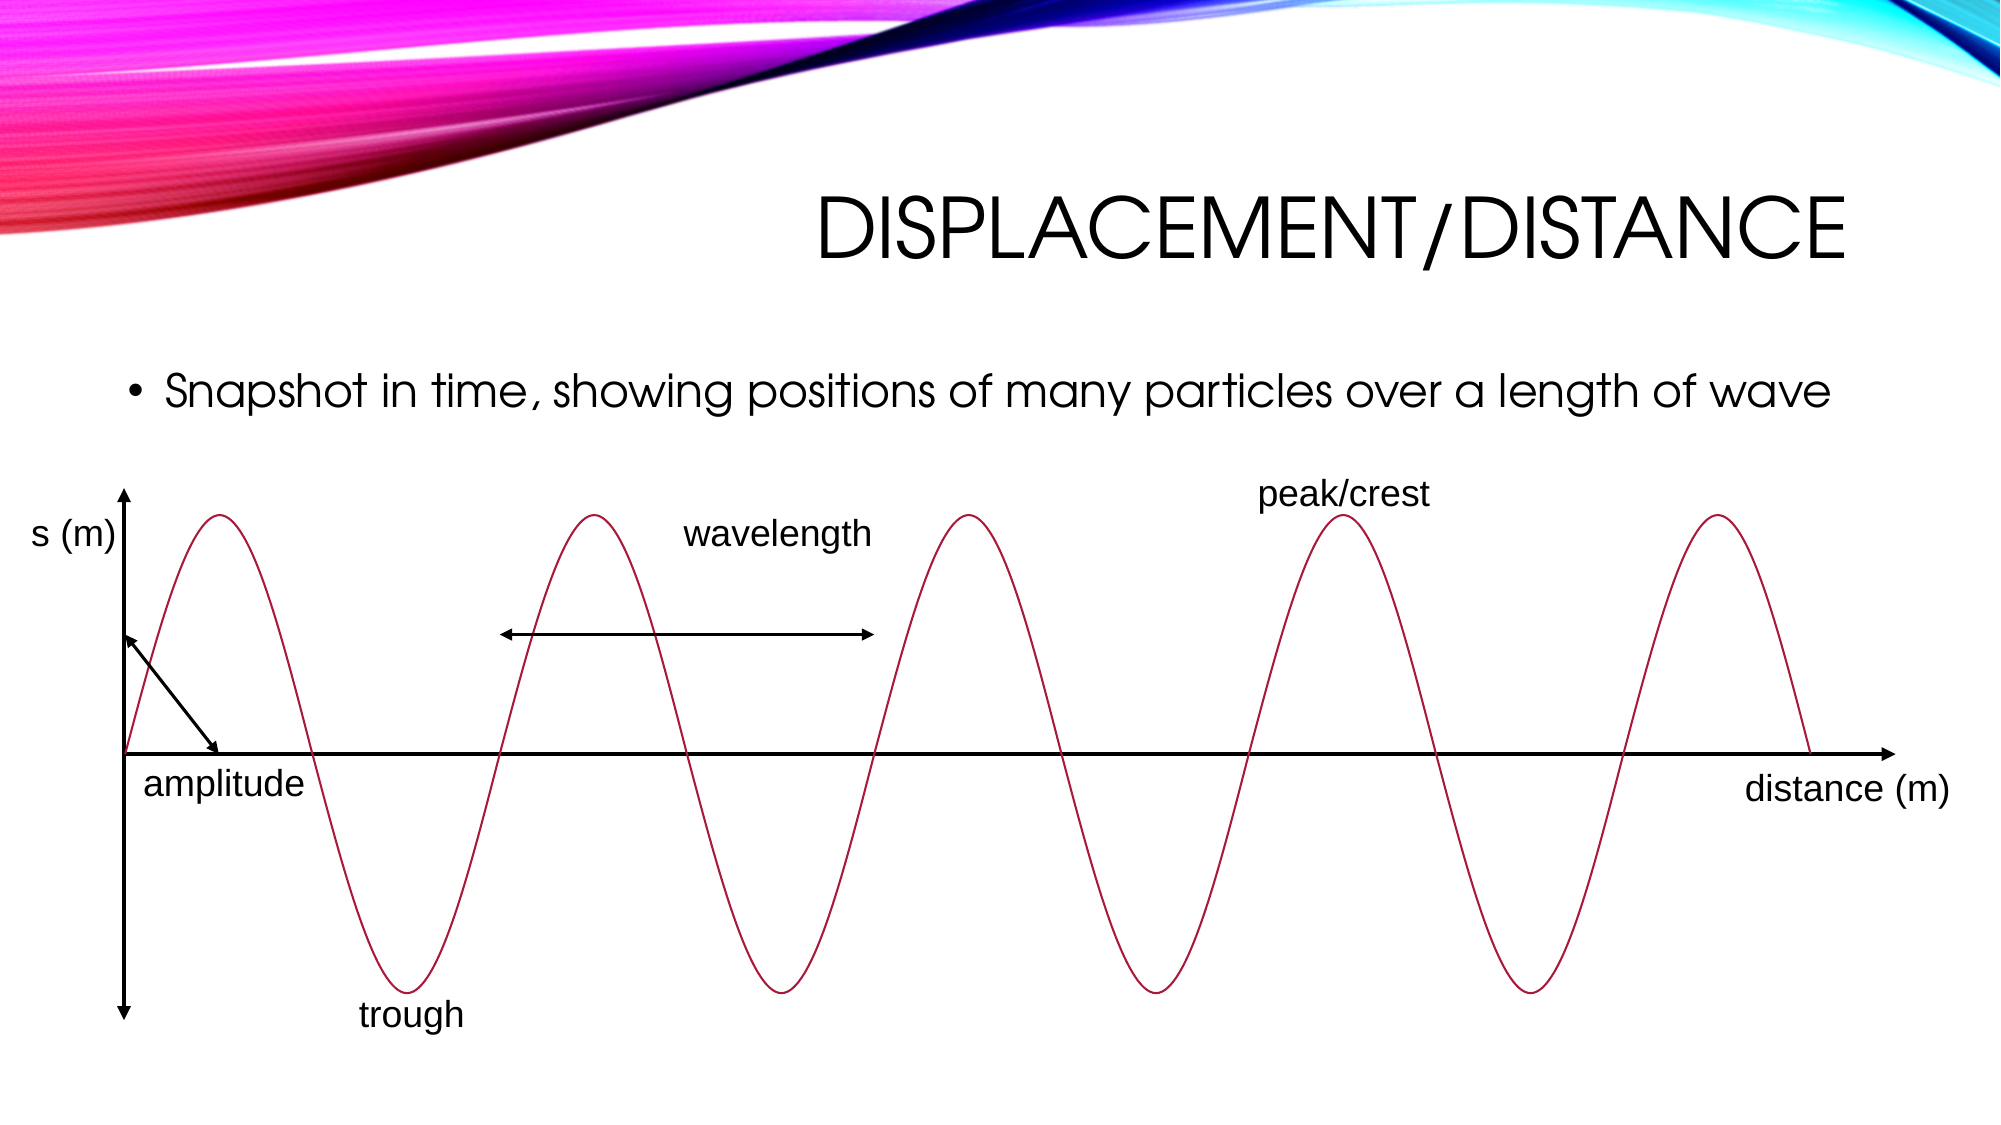

# Displacement/distance
Snapshot in time, showing positions of many particles over a length of wave
peak/crest

s (m)
wavelength
amplitude
distance (m)
trough